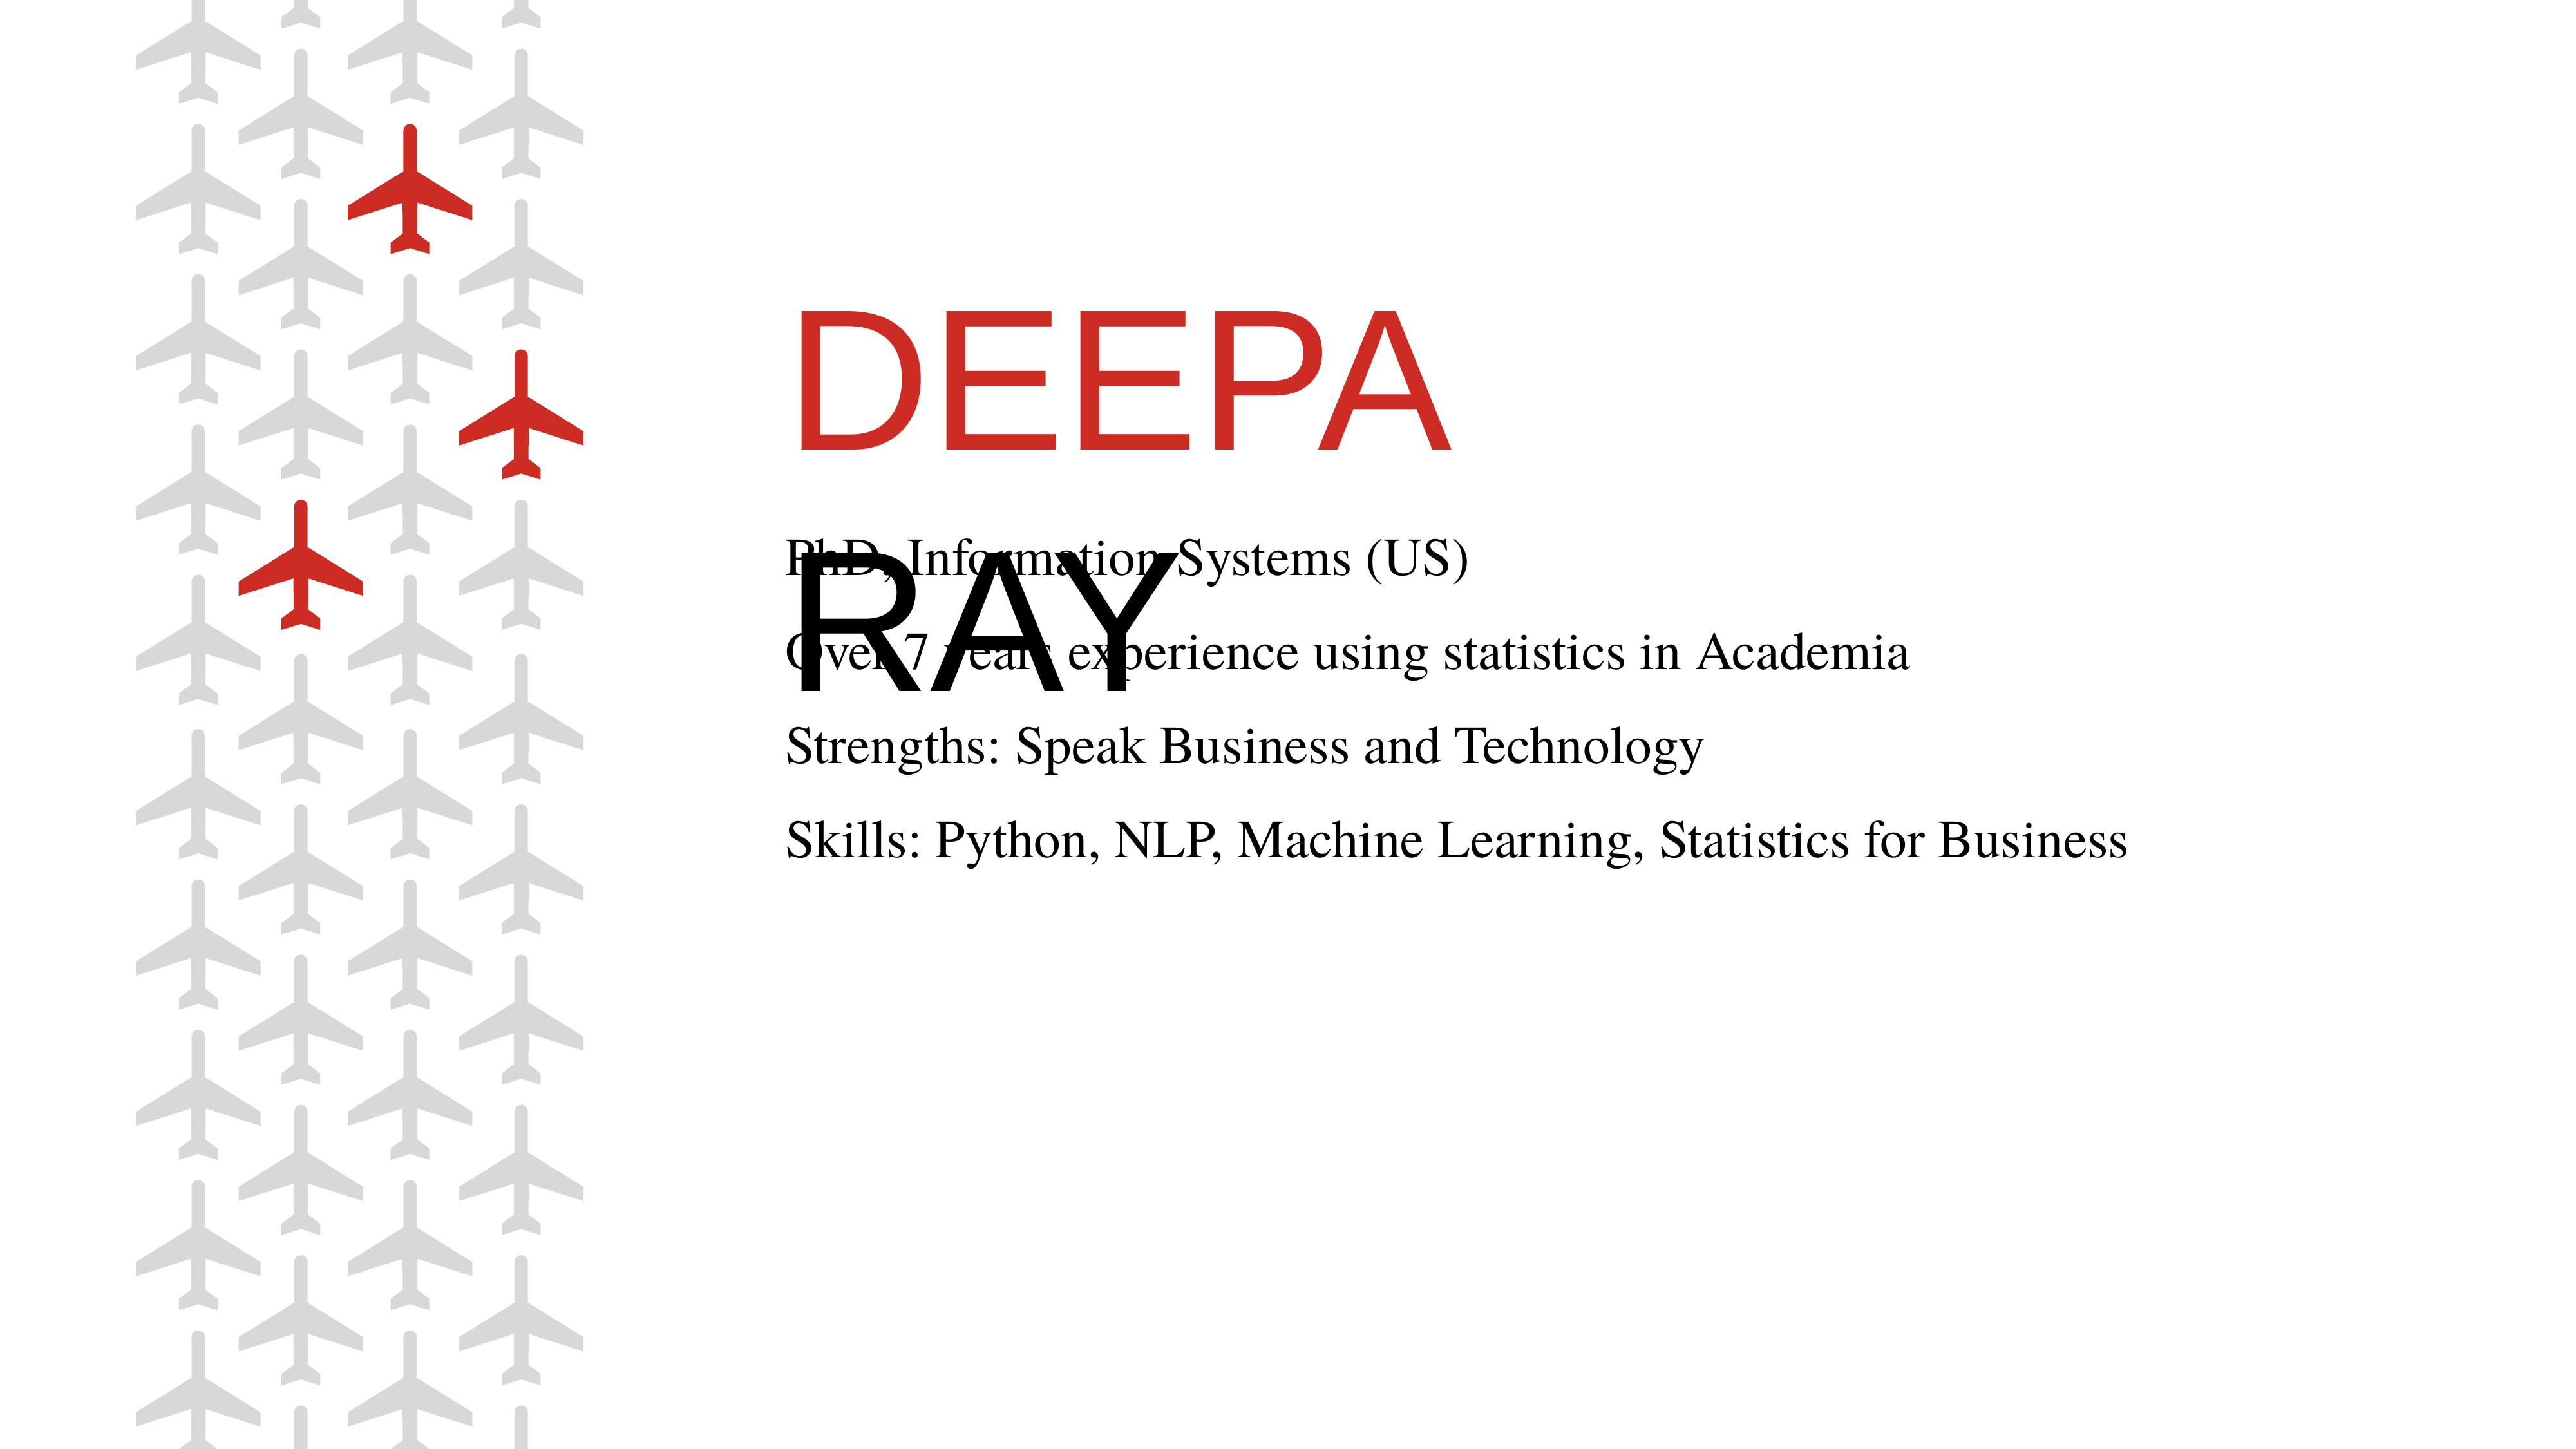

# Deepa Ray

PhD, Information Systems (US)
Over 7 years experience using statistics in Academia
Strengths: Speak Business and Technology
Skills: Python, NLP, Machine Learning, Statistics for Business

2